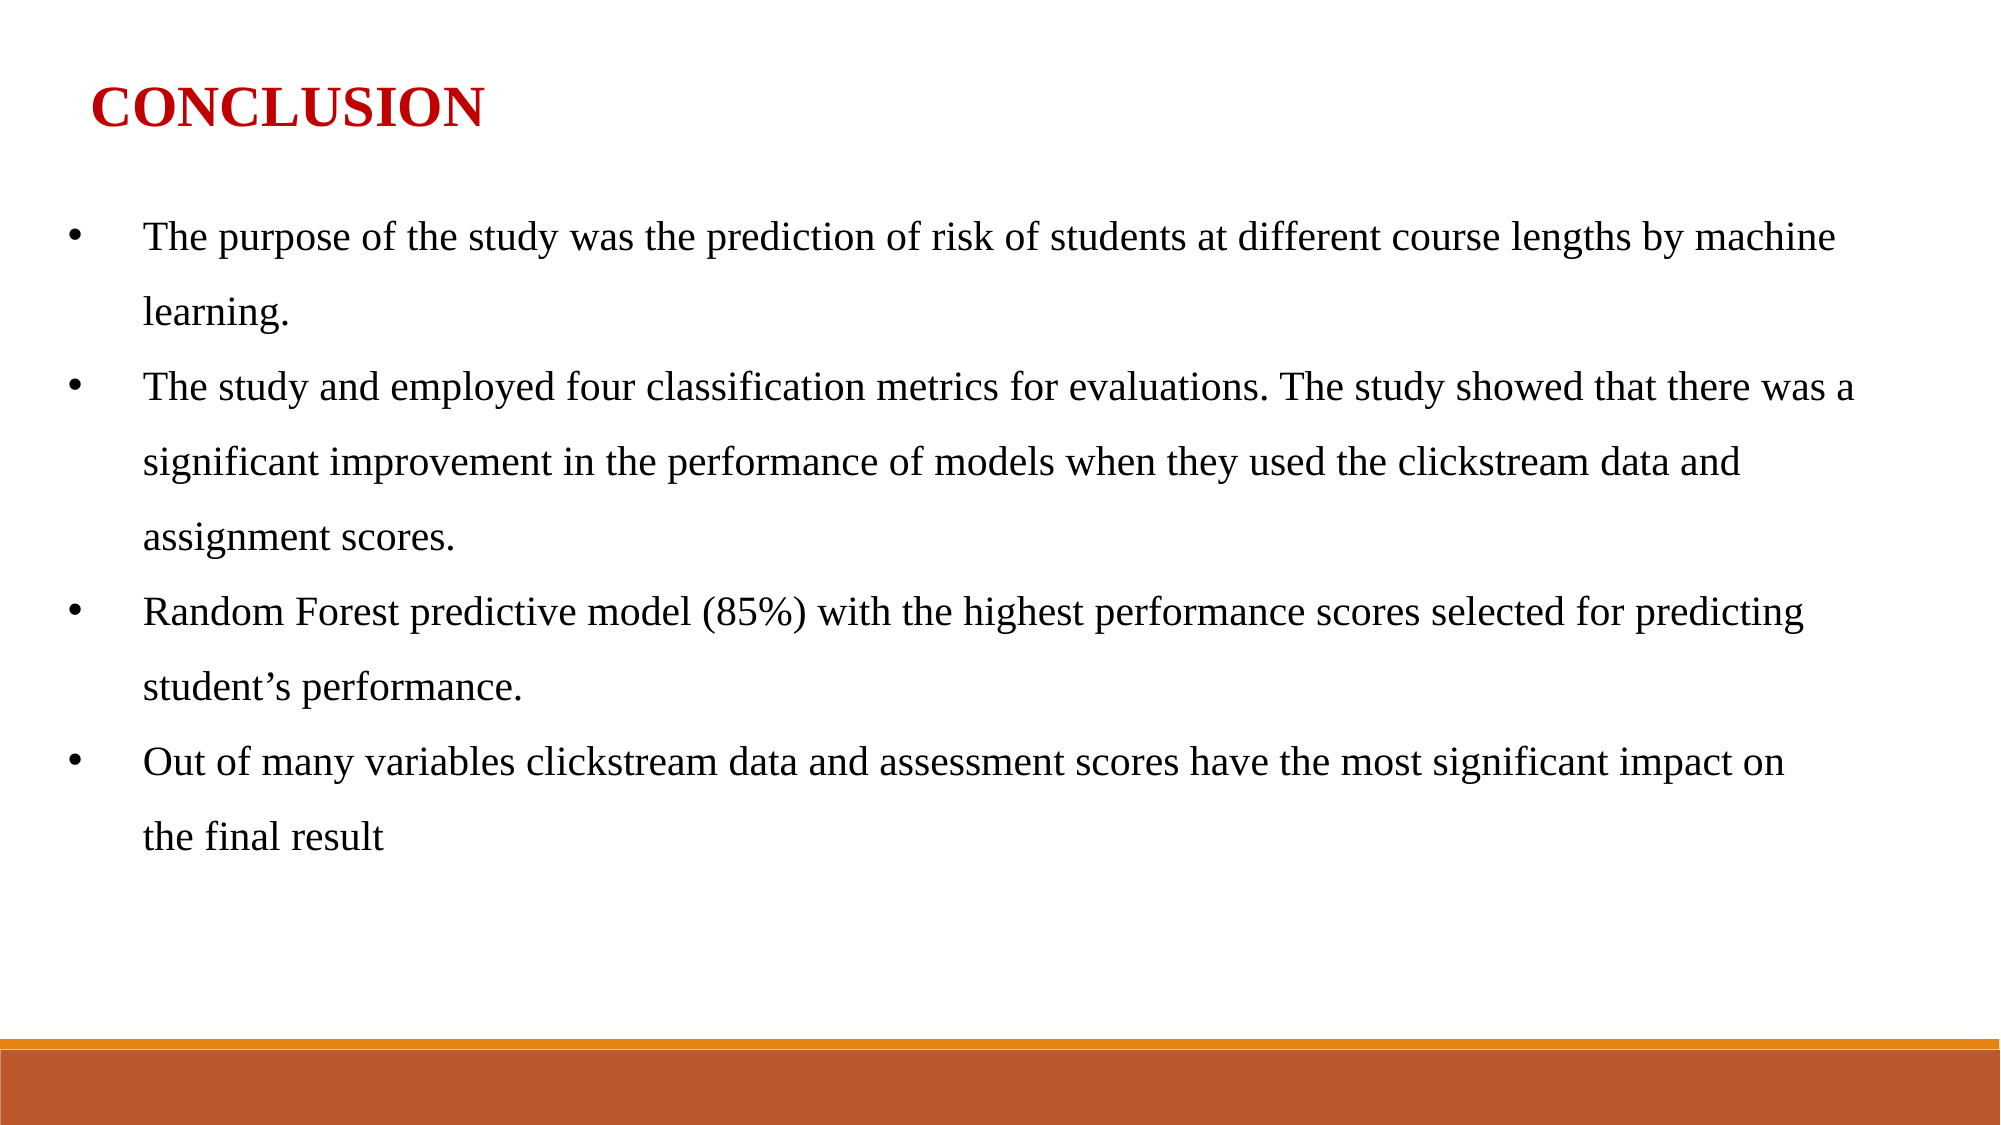

CONCLUSION
The purpose of the study was the prediction of risk of students at different course lengths by machine learning.
The study and employed four classification metrics for evaluations. The study showed that there was a significant improvement in the performance of models when they used the clickstream data and assignment scores.
Random Forest predictive model (85%) with the highest performance scores selected for predicting student’s performance.
Out of many variables clickstream data and assessment scores have the most significant impact on the final result